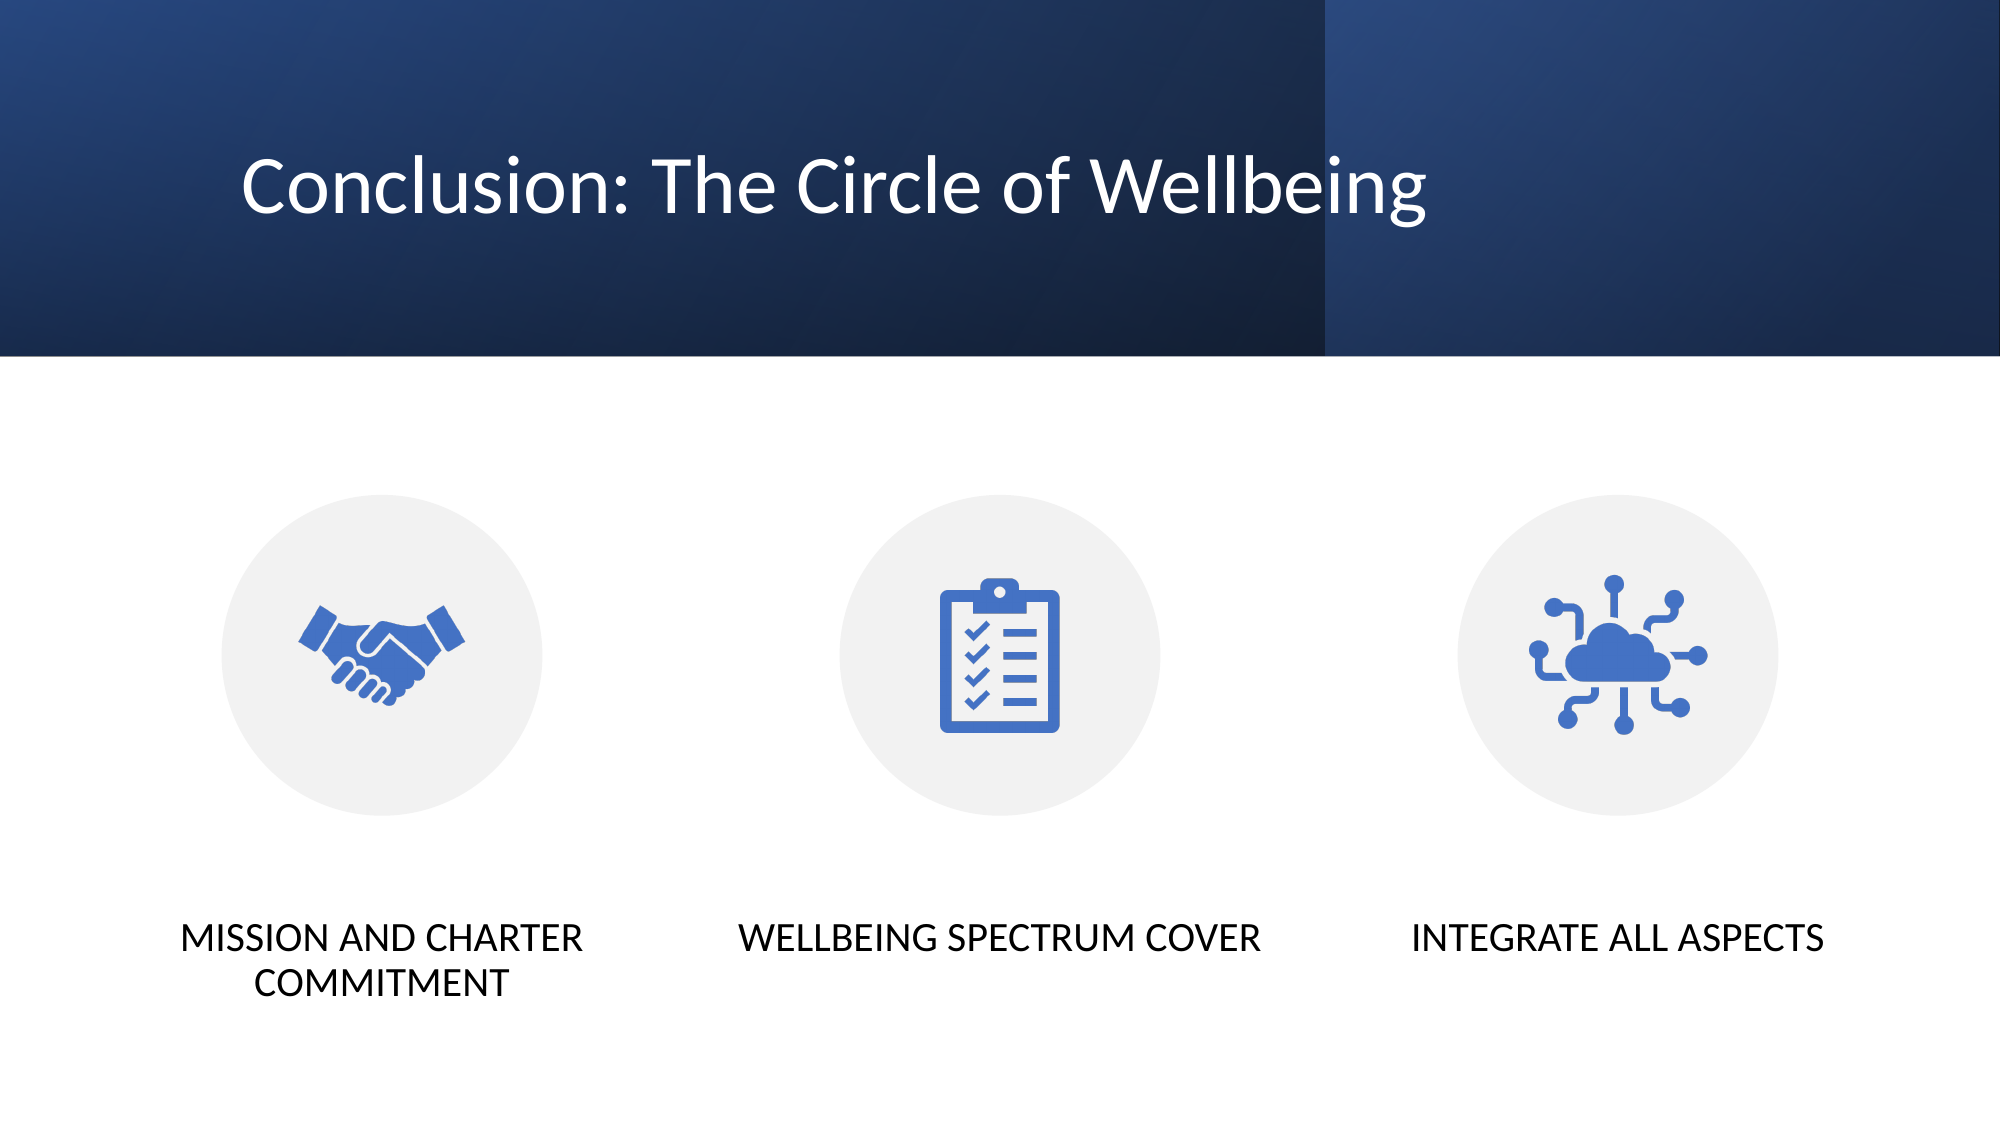

# Conclusion: The Circle of Wellbeing
Mission and Charter Commitment
Wellbeing Spectrum Cover
Integrate All Aspects